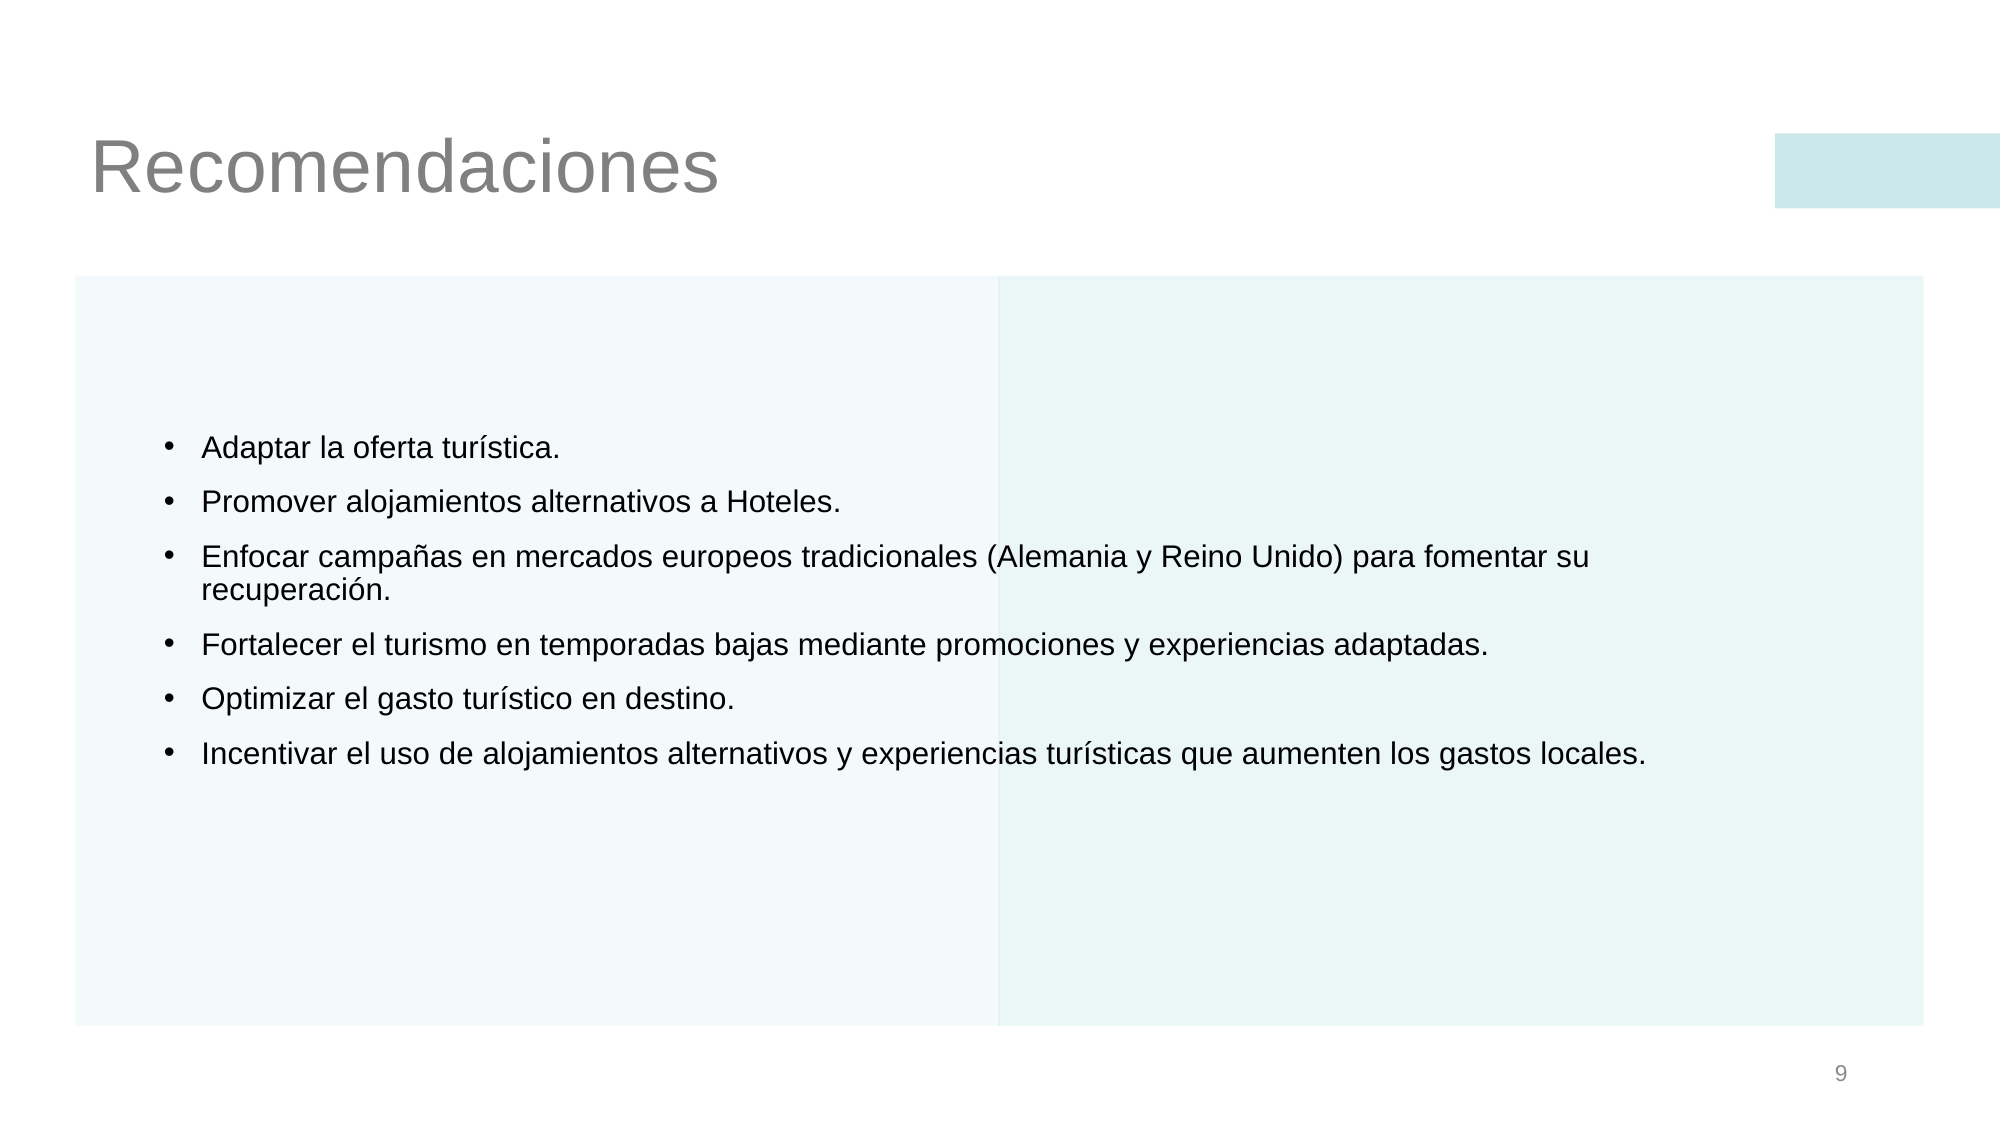

# Recomendaciones

Adaptar la oferta turística.
Promover alojamientos alternativos a Hoteles.
Enfocar campañas en mercados europeos tradicionales (Alemania y Reino Unido) para fomentar su recuperación.
Fortalecer el turismo en temporadas bajas mediante promociones y experiencias adaptadas.
Optimizar el gasto turístico en destino.
Incentivar el uso de alojamientos alternativos y experiencias turísticas que aumenten los gastos locales.
9